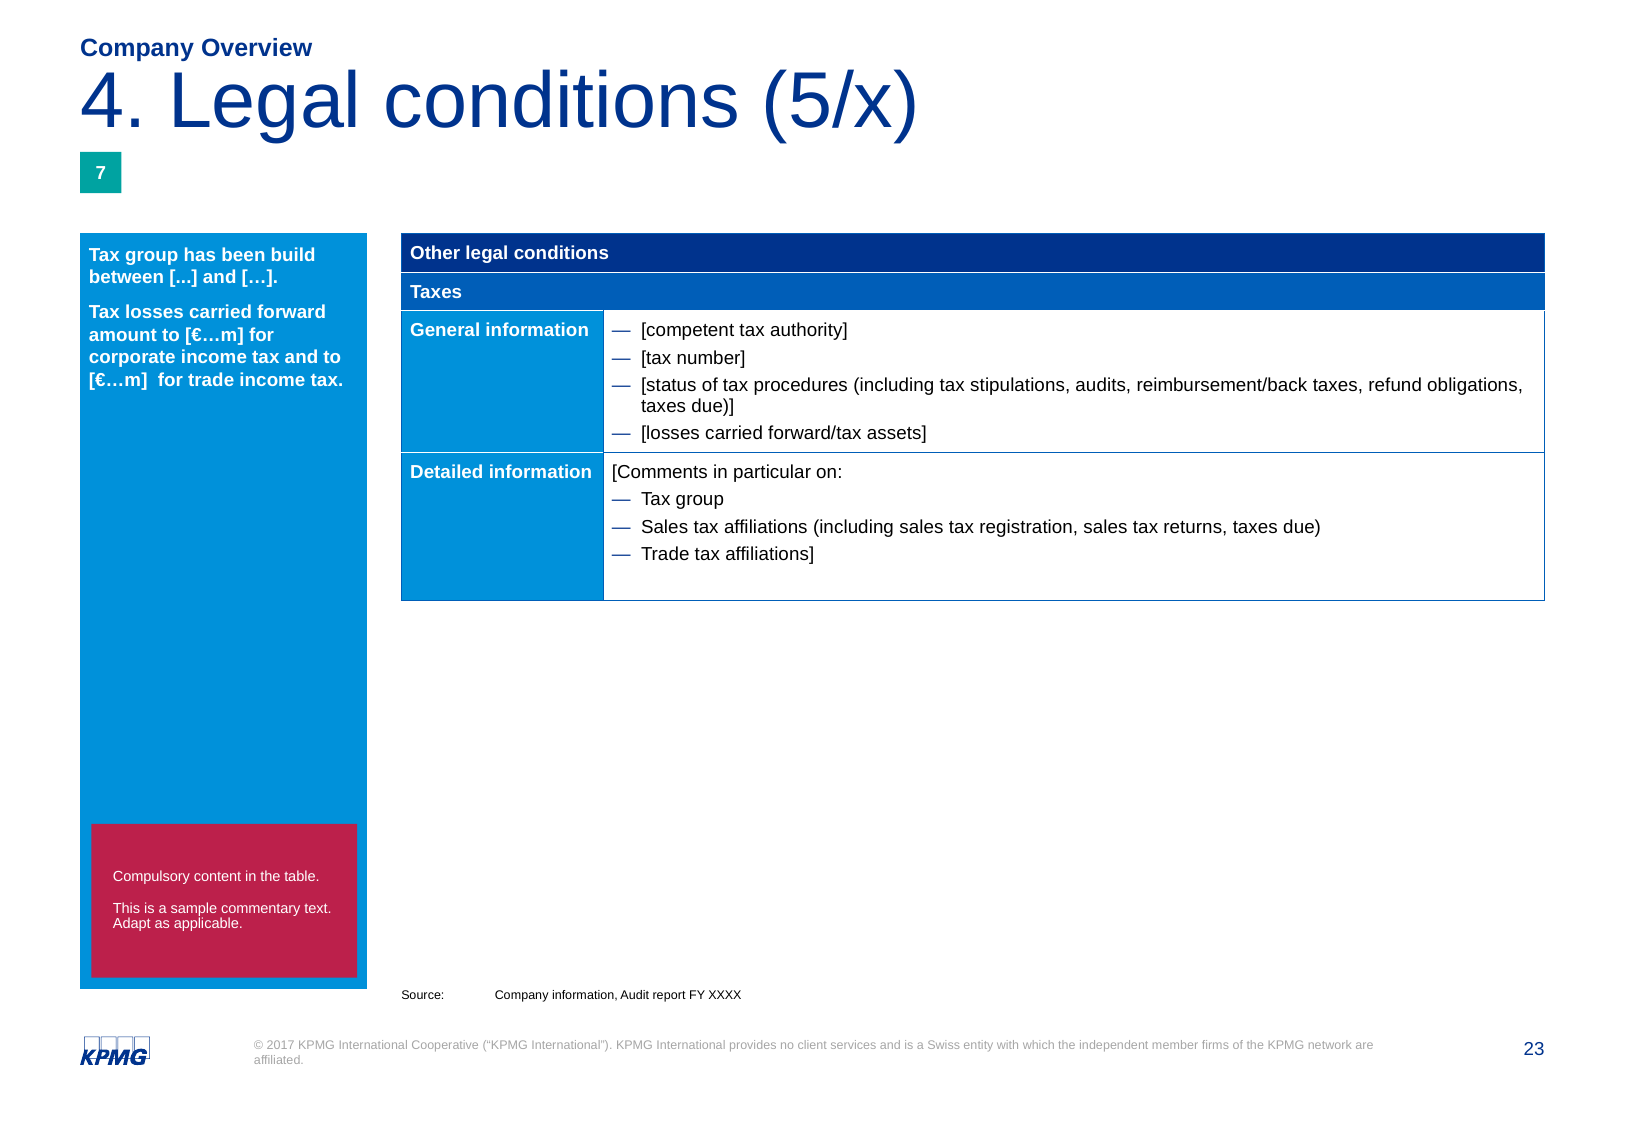

Company Overview
# 4. Legal conditions (5/x)
7
Tax group has been build between [...] and […].
Tax losses carried forward amount to [€…m] for corporate income tax and to [€…m]  for trade income tax.

| Other legal conditions |  |
| --- | --- |
| Taxes |  |
| General information | [competent tax authority] [tax number] [status of tax procedures (including tax stipulations, audits, reimbursement/back taxes, refund obligations, taxes due)] [losses carried forward/tax assets] |
| Detailed information | [Comments in particular on: Tax group Sales tax affiliations (including sales tax registration, sales tax returns, taxes due) Trade tax affiliations] |
Compulsory content in the table.

This is a sample commentary text.
Adapt as applicable.
Source: 	Company information, Audit report FY XXXX